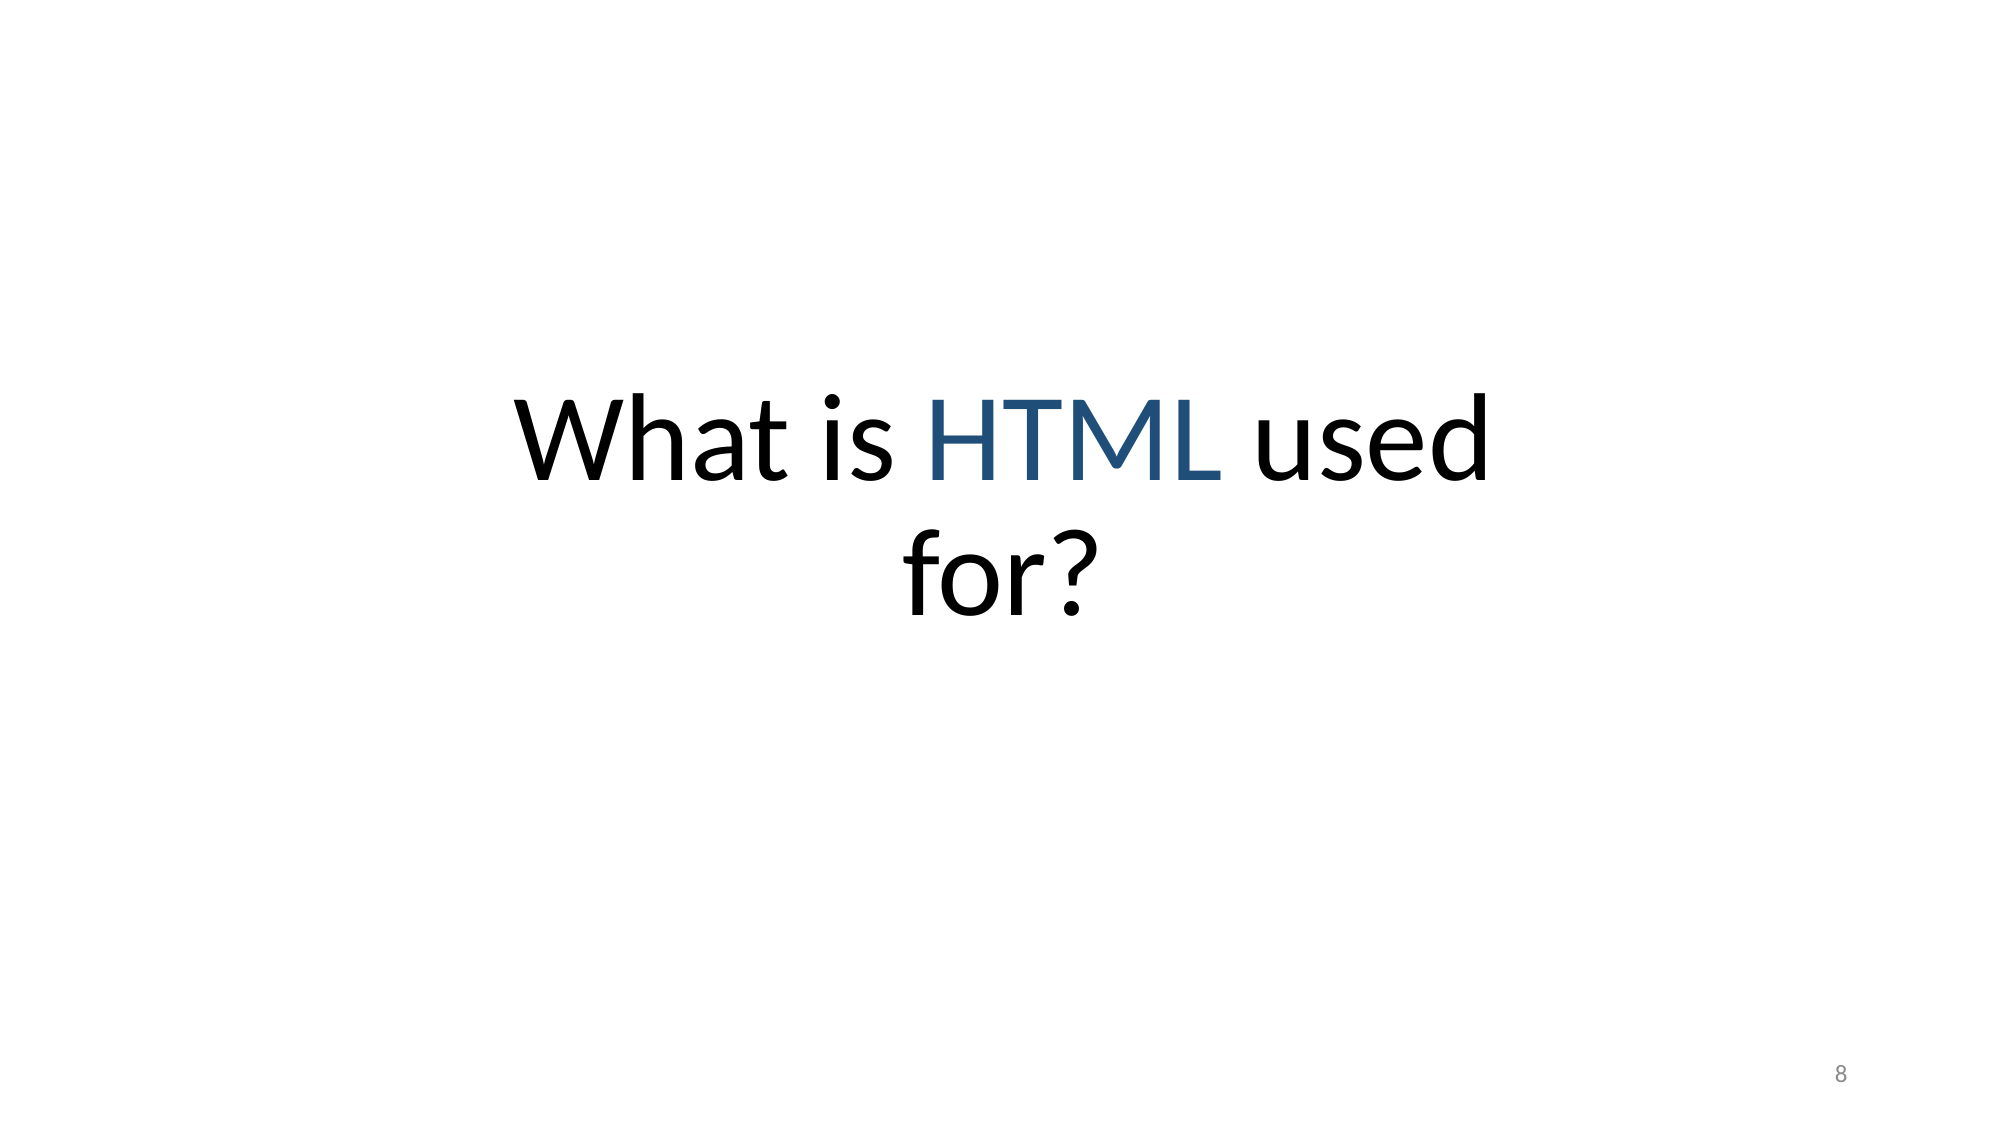

# What is HTML used for?
8